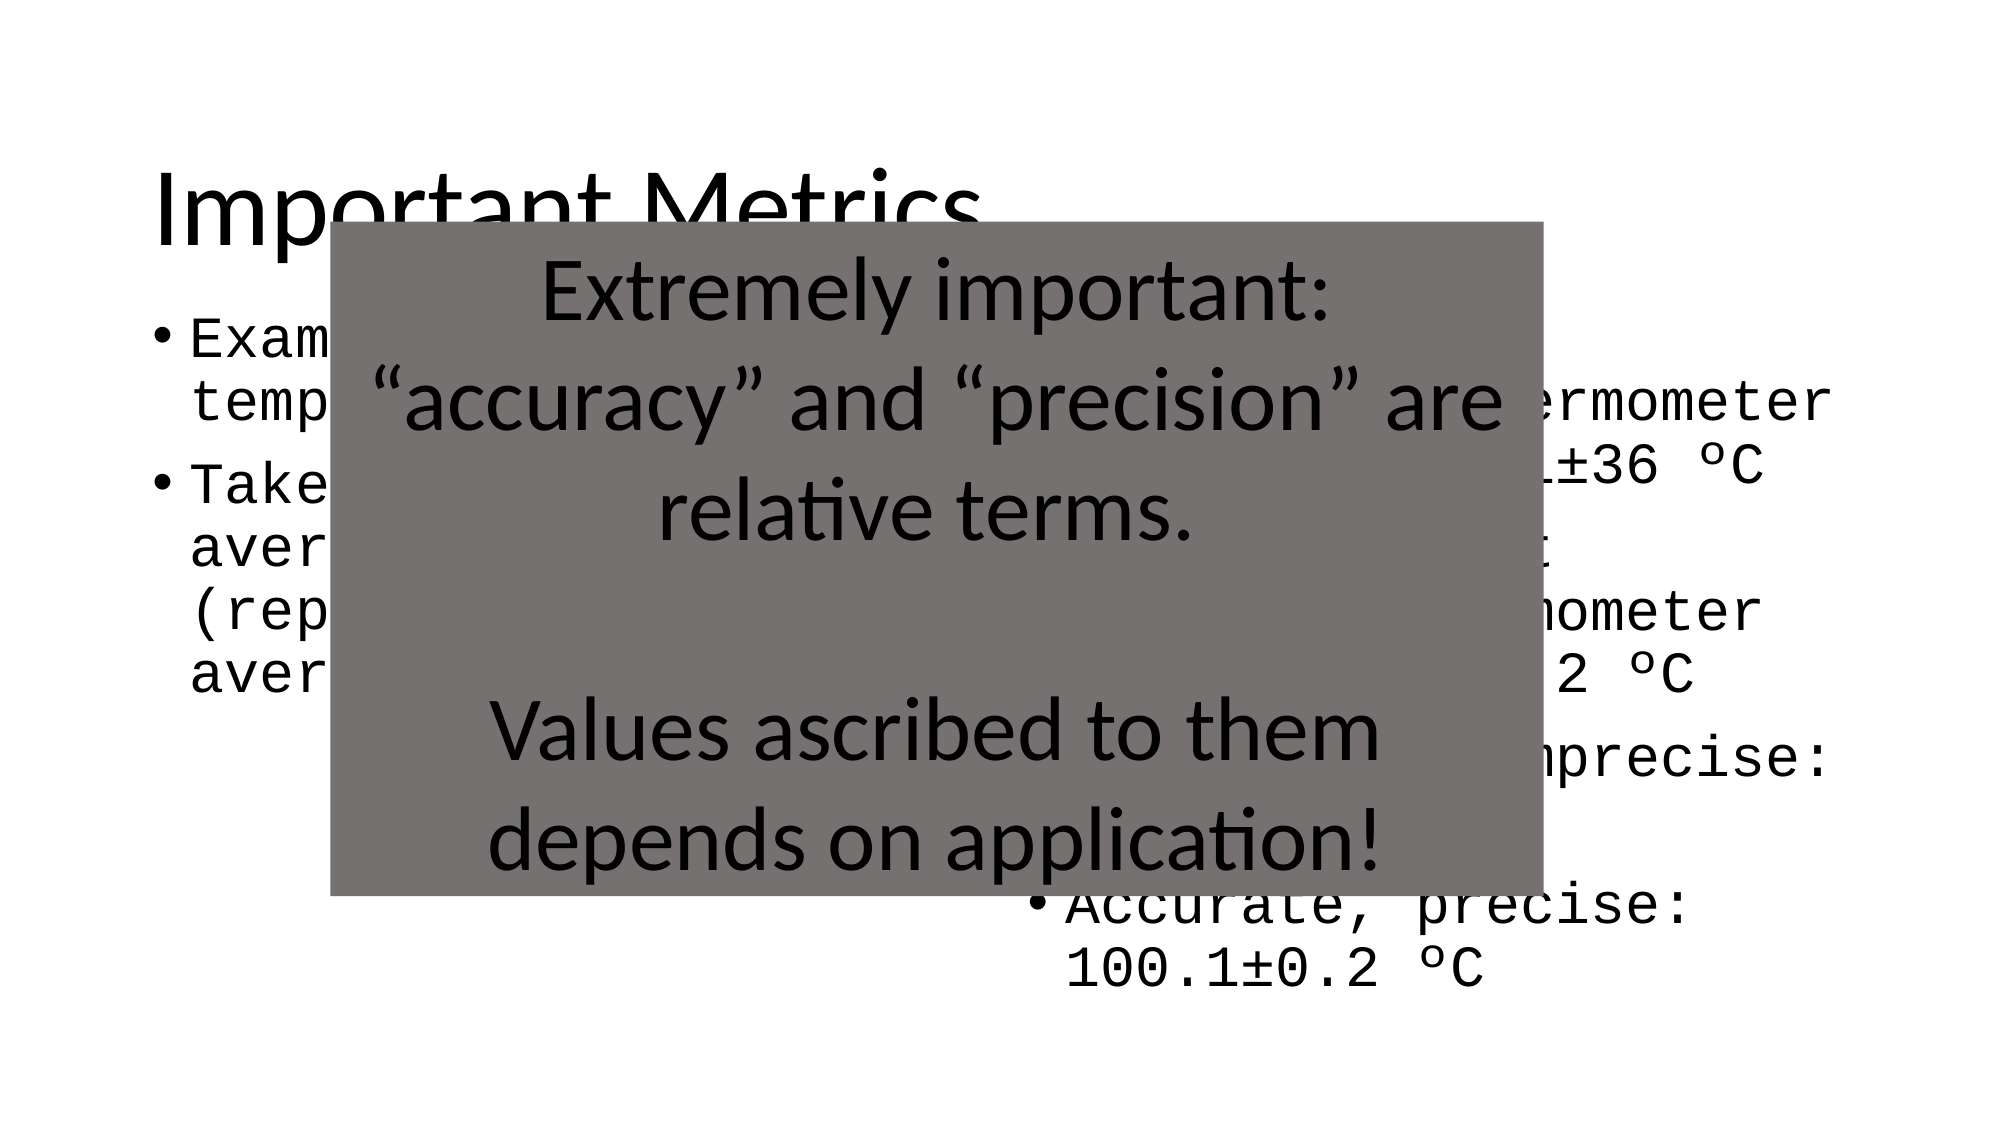

# Important Metrics
Extremely important: “accuracy” and “precision” are relative terms.
Values ascribed to them depends on application!
Example: ”true” temperature is 100 ºF
Take 10 samples. Get average and stdev (report as average±stdev)

Accurate but imprecise: thermometer measures 100.1±36 ºC
Inaccurate but precise: thermometer measures 56±0.2 ºC
Inaccurate, imprecise: 56±36 ºF
Accurate, precise: 100.1±0.2 ºC